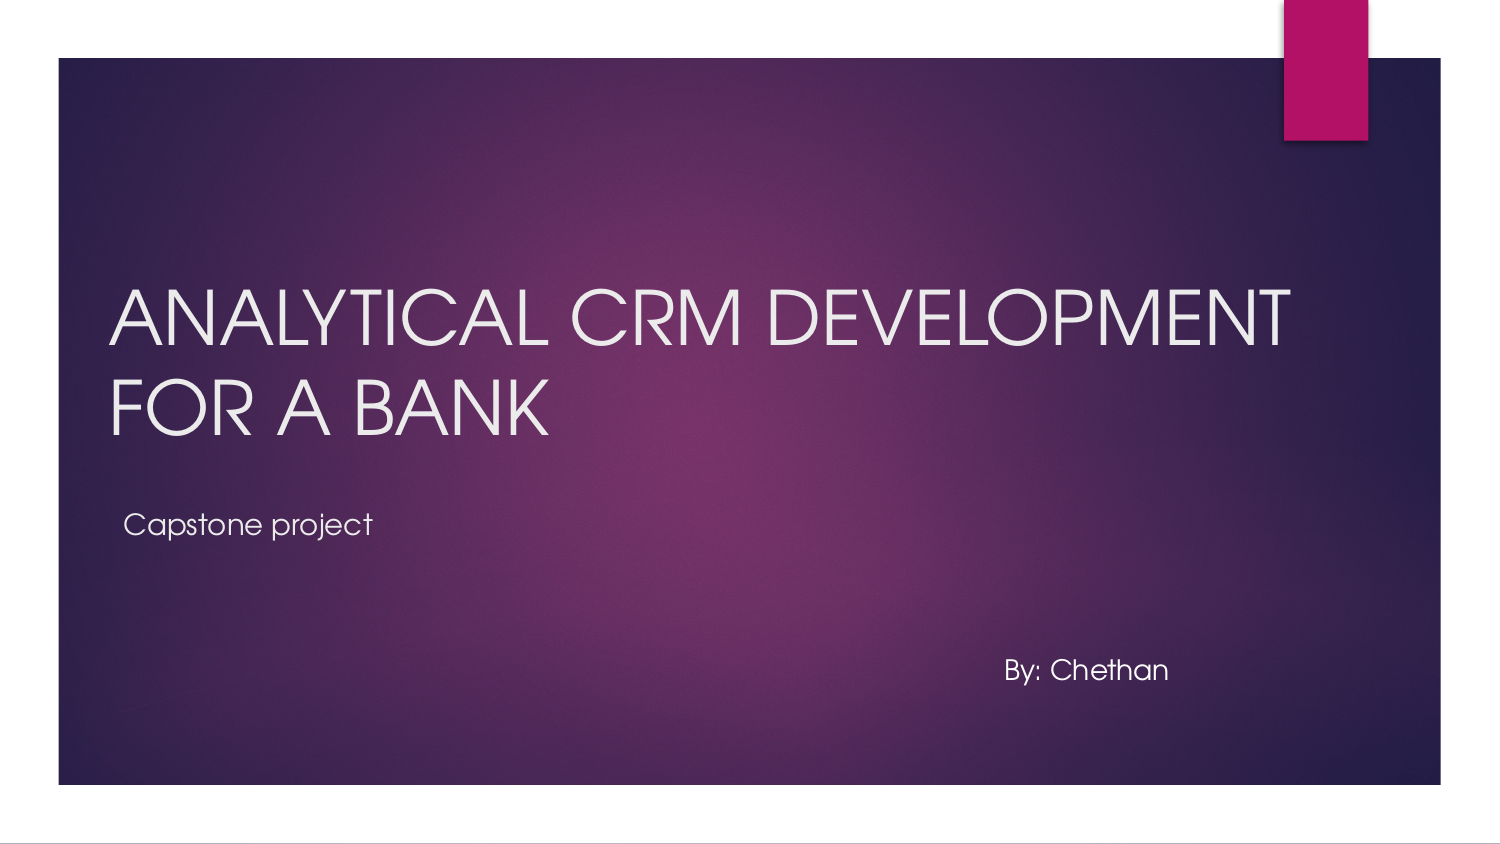

# ANALYTICAL CRM DEVELOPMENT FOR A BANK
Capstone project
By: Chethan